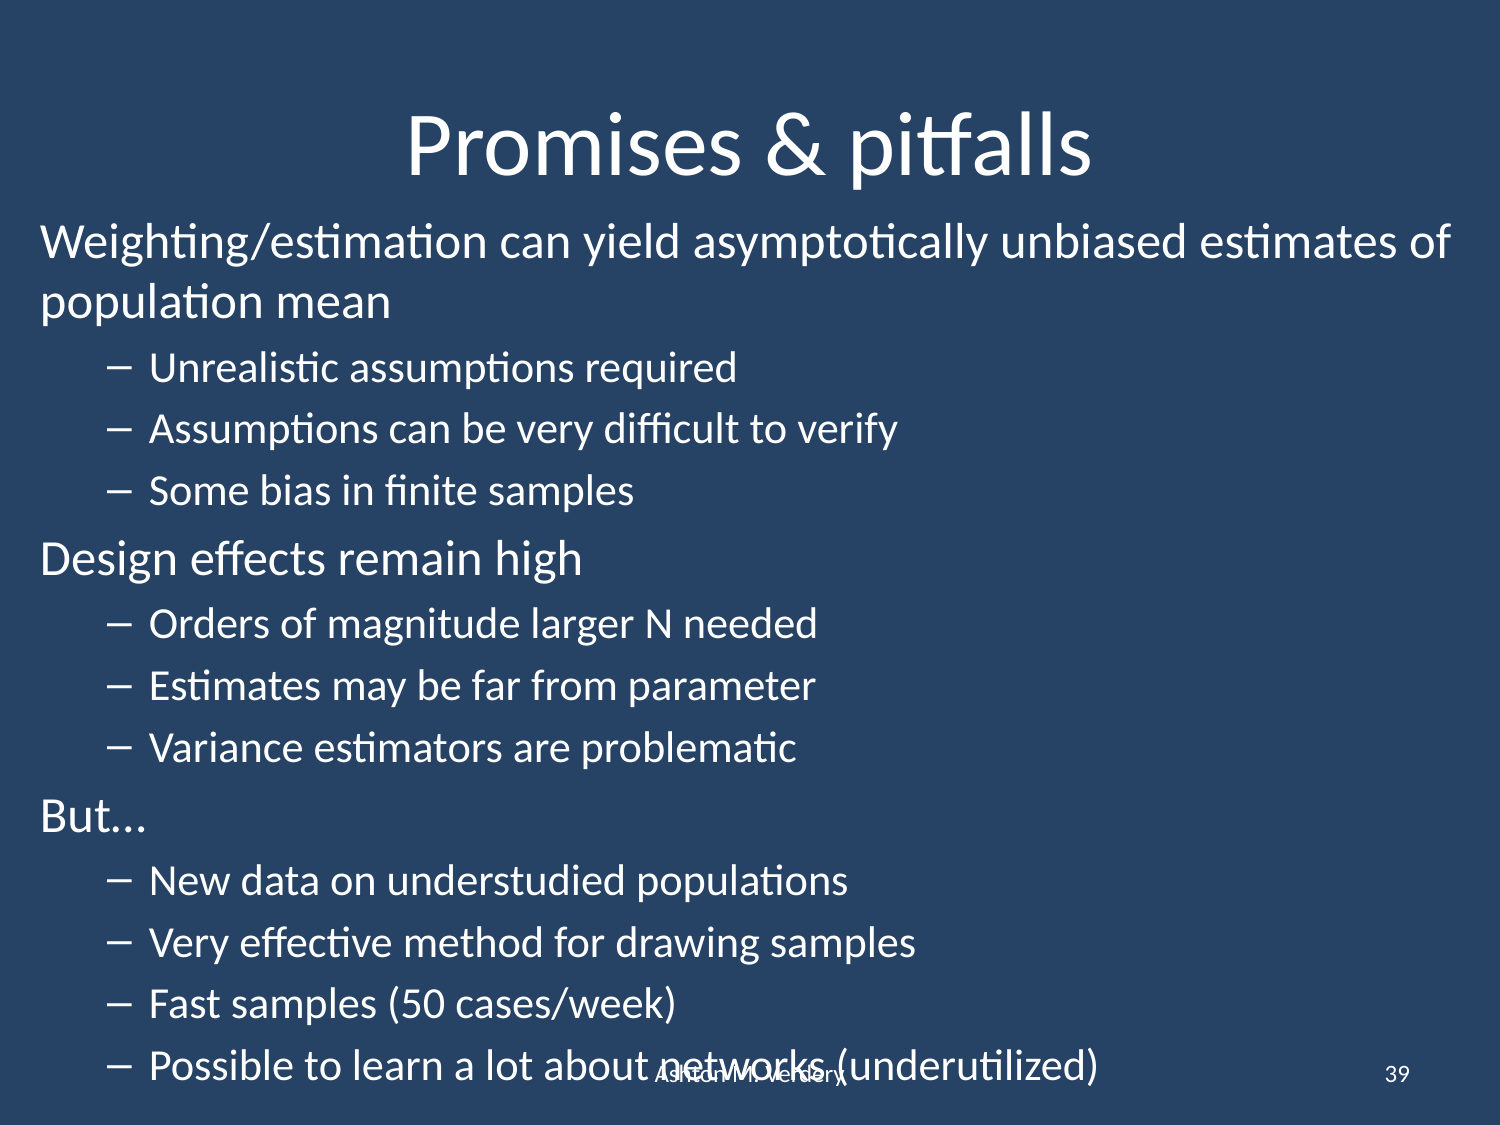

# Promises & pitfalls
Weighting/estimation can yield asymptotically unbiased estimates of population mean
Unrealistic assumptions required
Assumptions can be very difficult to verify
Some bias in finite samples
Design effects remain high
Orders of magnitude larger N needed
Estimates may be far from parameter
Variance estimators are problematic
But…
New data on understudied populations
Very effective method for drawing samples
Fast samples (50 cases/week)
Possible to learn a lot about networks (underutilized)

Ashton M. Verdery
39